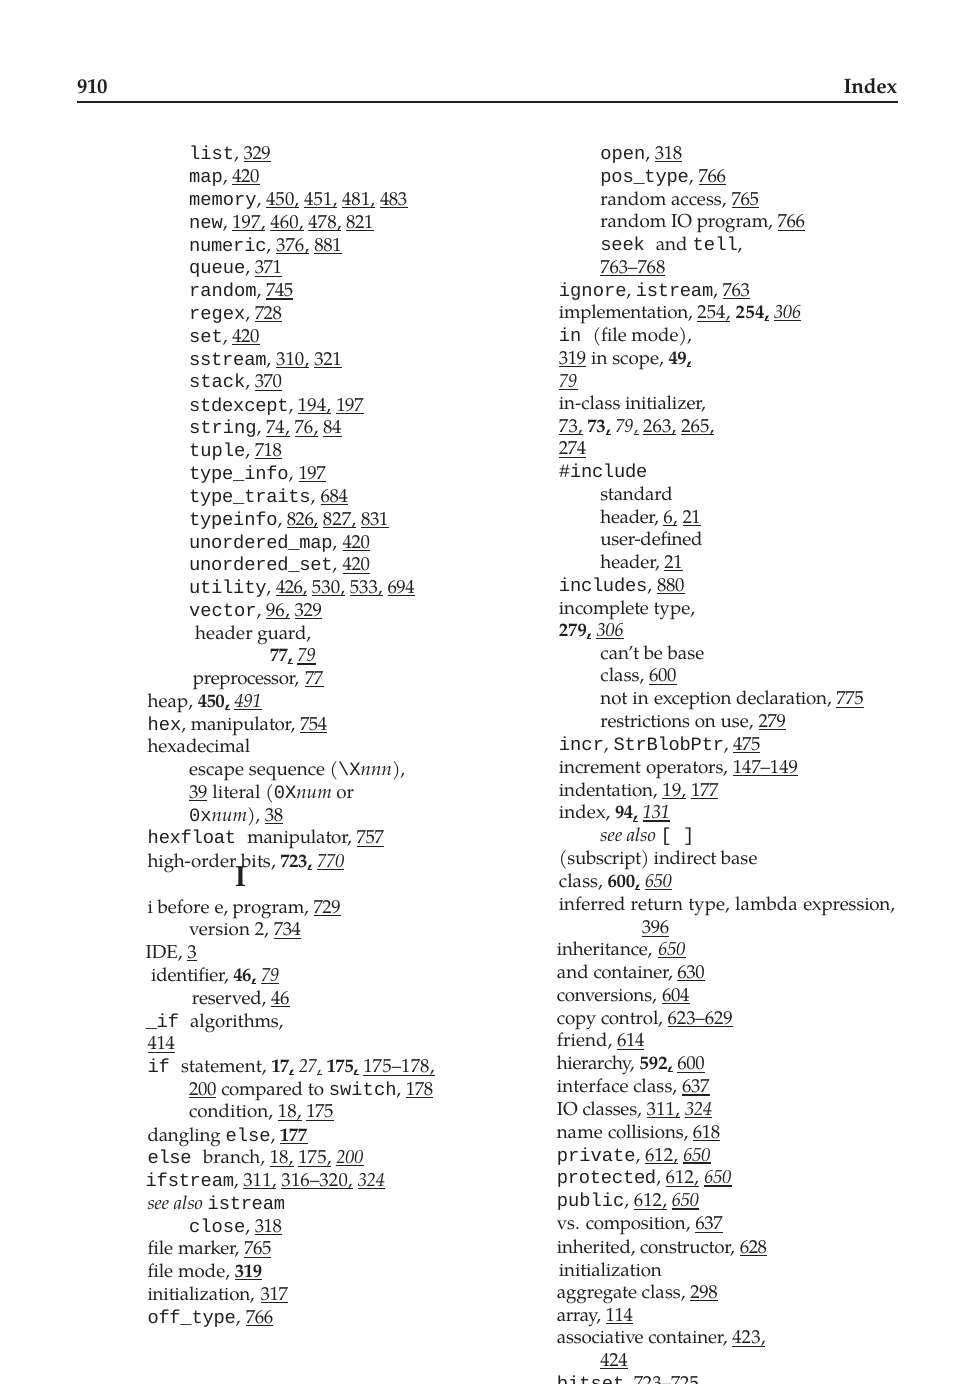

910
Index

open, 318
pos_type, 766
random access, 765 random IO program, 766 seek and tell, 763–768
ignore, istream, 763
implementation, 254, 254, 306
in (file mode), 319 in scope, 49, 79
in-class initializer, 73, 73, 79, 263, 265, 274
#include
standard header, 6, 21
user-defined header, 21
includes, 880
incomplete type, 279, 306
can’t be base class, 600
not in exception declaration, 775 restrictions on use, 279
incr, StrBlobPtr, 475
increment operators, 147–149
indentation, 19, 177
index, 94, 131
see also [ ] (subscript) indirect base class, 600, 650
inferred return type, lambda expression, 396
inheritance, 650
and container, 630
conversions, 604
copy control, 623–629
friend, 614
hierarchy, 592, 600
interface class, 637
IO classes, 311, 324
name collisions, 618
private, 612, 650
protected, 612, 650
public, 612, 650
vs. composition, 637
inherited, constructor, 628 initialization
aggregate class, 298
array, 114
associative container, 423, 424
bitset, 723–725
C-style string, 122
class type objects, 73, 262
const
static data member, 302 class type object, 262
data member, 289
list, 329
map, 420
memory, 450, 451, 481, 483
new, 197, 460, 478, 821
numeric, 376, 881
queue, 371
random, 745
regex, 728
set, 420
sstream, 310, 321
stack, 370
stdexcept, 194, 197
string, 74, 76, 84
tuple, 718
type_info, 197
type_traits, 684
typeinfo, 826, 827, 831
unordered_map, 420
unordered_set, 420
utility, 426, 530, 533, 694
vector, 96, 329
header guard, 77, 79
preprocessor, 77
heap, 450, 491
hex, manipulator, 754 hexadecimal
escape sequence (\Xnnn), 39 literal (0Xnum or 0xnum), 38
hexfloat manipulator, 757
high-order bits, 723, 770
I
i before e, program, 729 version 2, 734
IDE, 3
identifier, 46, 79
reserved, 46
_if algorithms, 414
if statement, 17, 27, 175, 175–178, 200 compared to switch, 178 condition, 18, 175
dangling else, 177
else branch, 18, 175, 200
ifstream, 311, 316–320, 324
see also istream close, 318
file marker, 765
file mode, 319
initialization, 317
off_type, 766